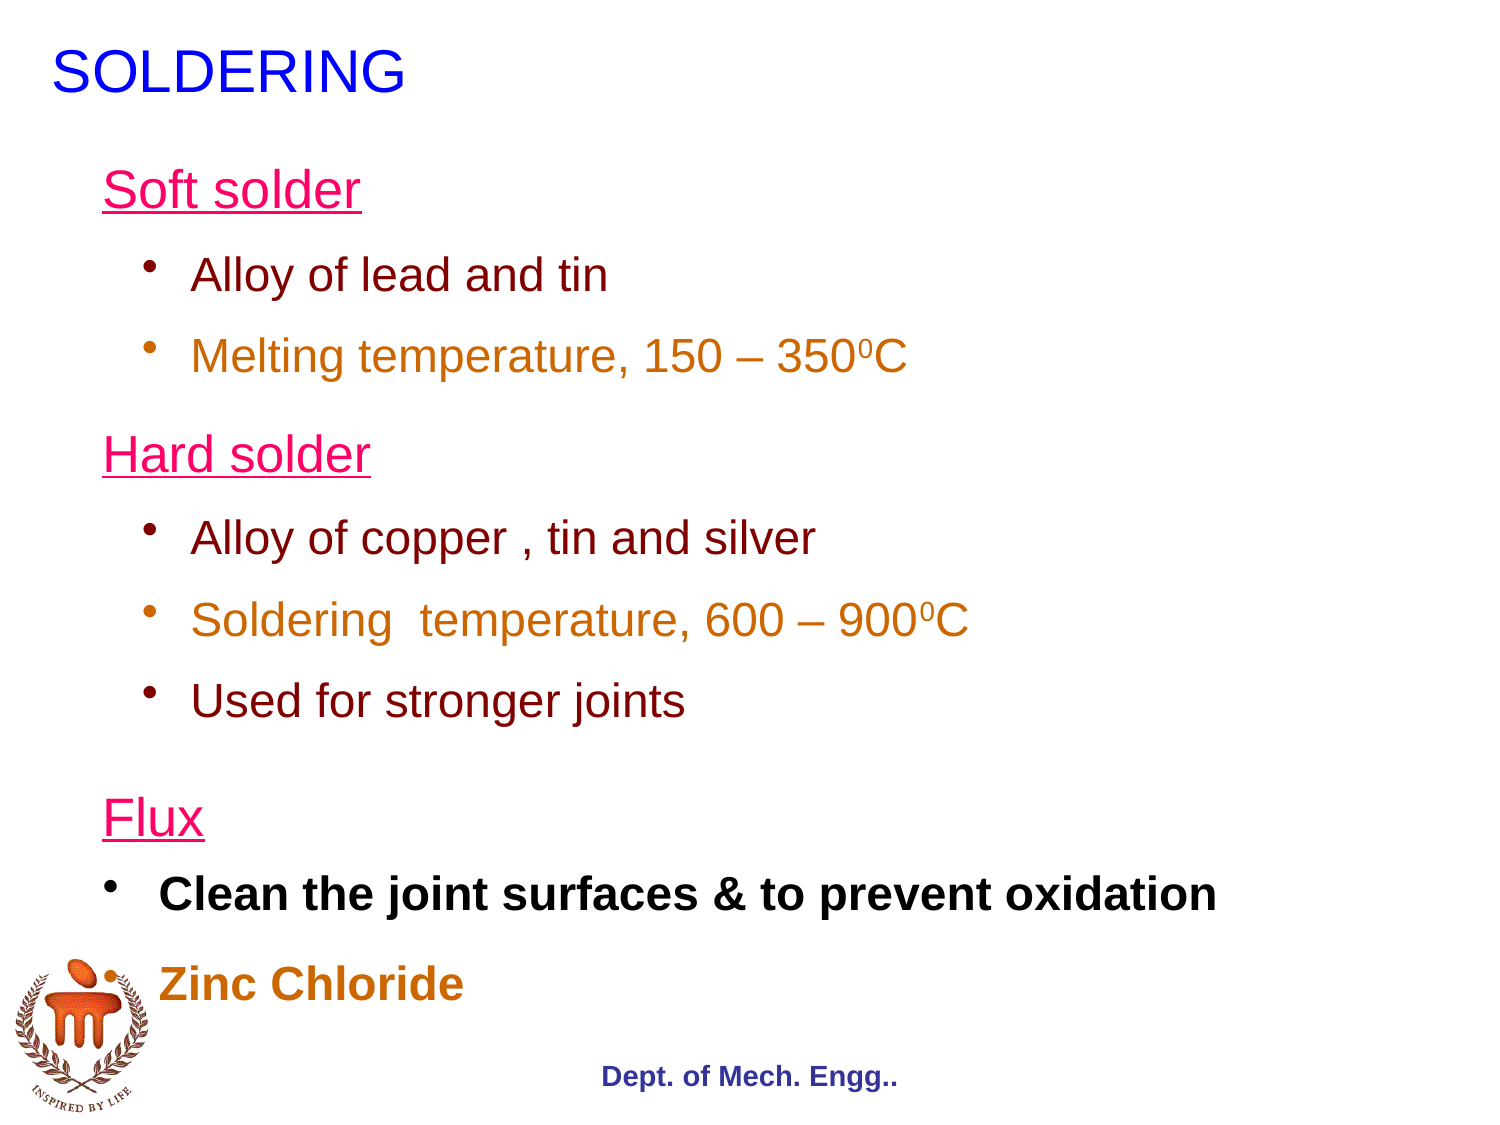

SOLDERING
Soft solder
 Alloy of lead and tin
 Melting temperature, 150 – 3500C
Hard solder
 Alloy of copper , tin and silver
 Soldering  temperature, 600 – 9000C
 Used for stronger joints
Flux
Clean the joint surfaces & to prevent oxidation
Zinc Chloride
Dept. of Mech. Engg..